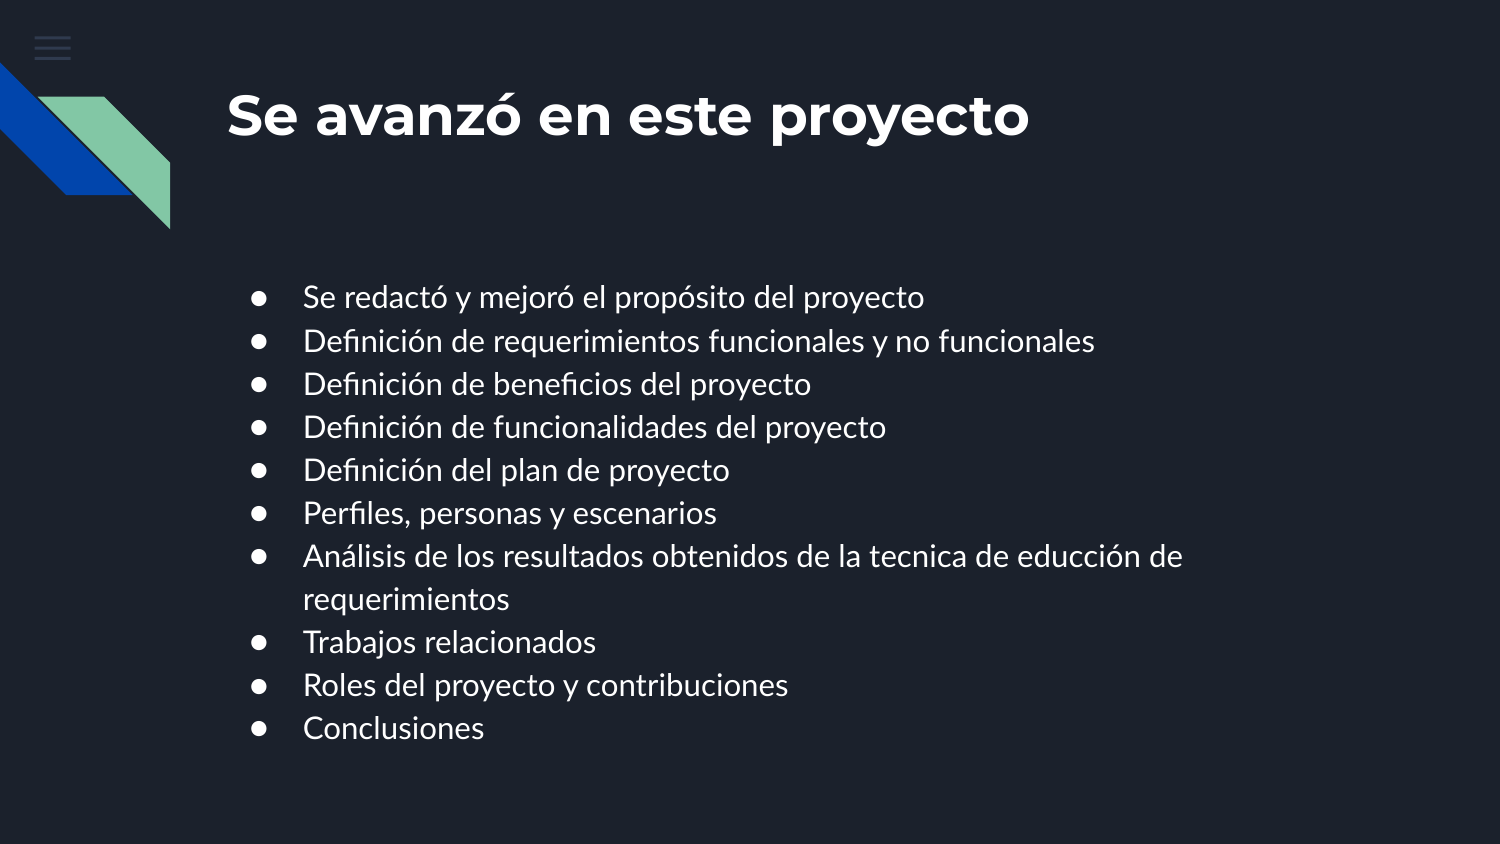

# Se avanzó en este proyecto
Se redactó y mejoró el propósito del proyecto
Definición de requerimientos funcionales y no funcionales
Definición de beneficios del proyecto
Definición de funcionalidades del proyecto
Definición del plan de proyecto
Perfiles, personas y escenarios
Análisis de los resultados obtenidos de la tecnica de educción de requerimientos
Trabajos relacionados
Roles del proyecto y contribuciones
Conclusiones